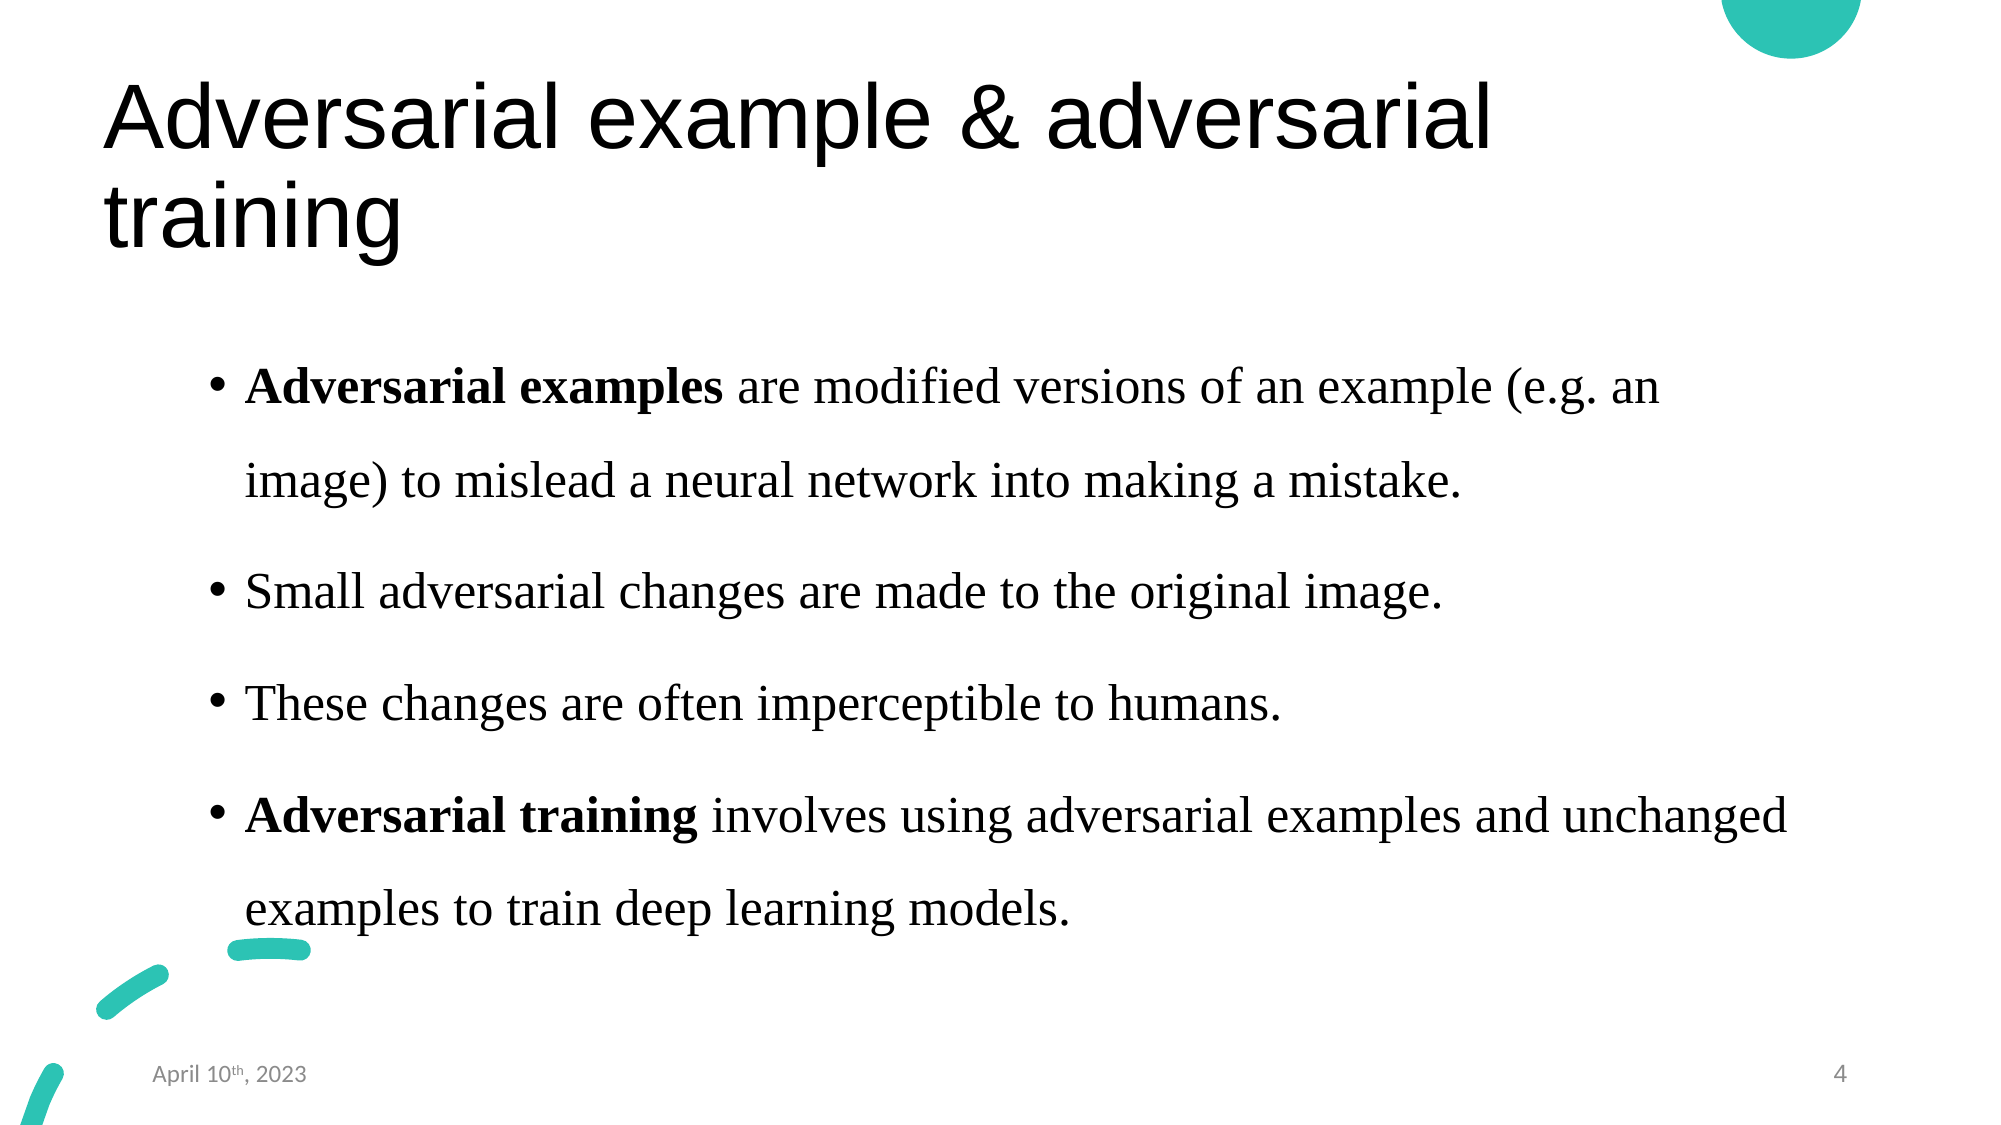

# Adversarial example & adversarial training
Adversarial examples are modified versions of an example (e.g. an image) to mislead a neural network into making a mistake.
Small adversarial changes are made to the original image.
These changes are often imperceptible to humans.
Adversarial training involves using adversarial examples and unchanged examples to train deep learning models.
April 10th, 2023
4